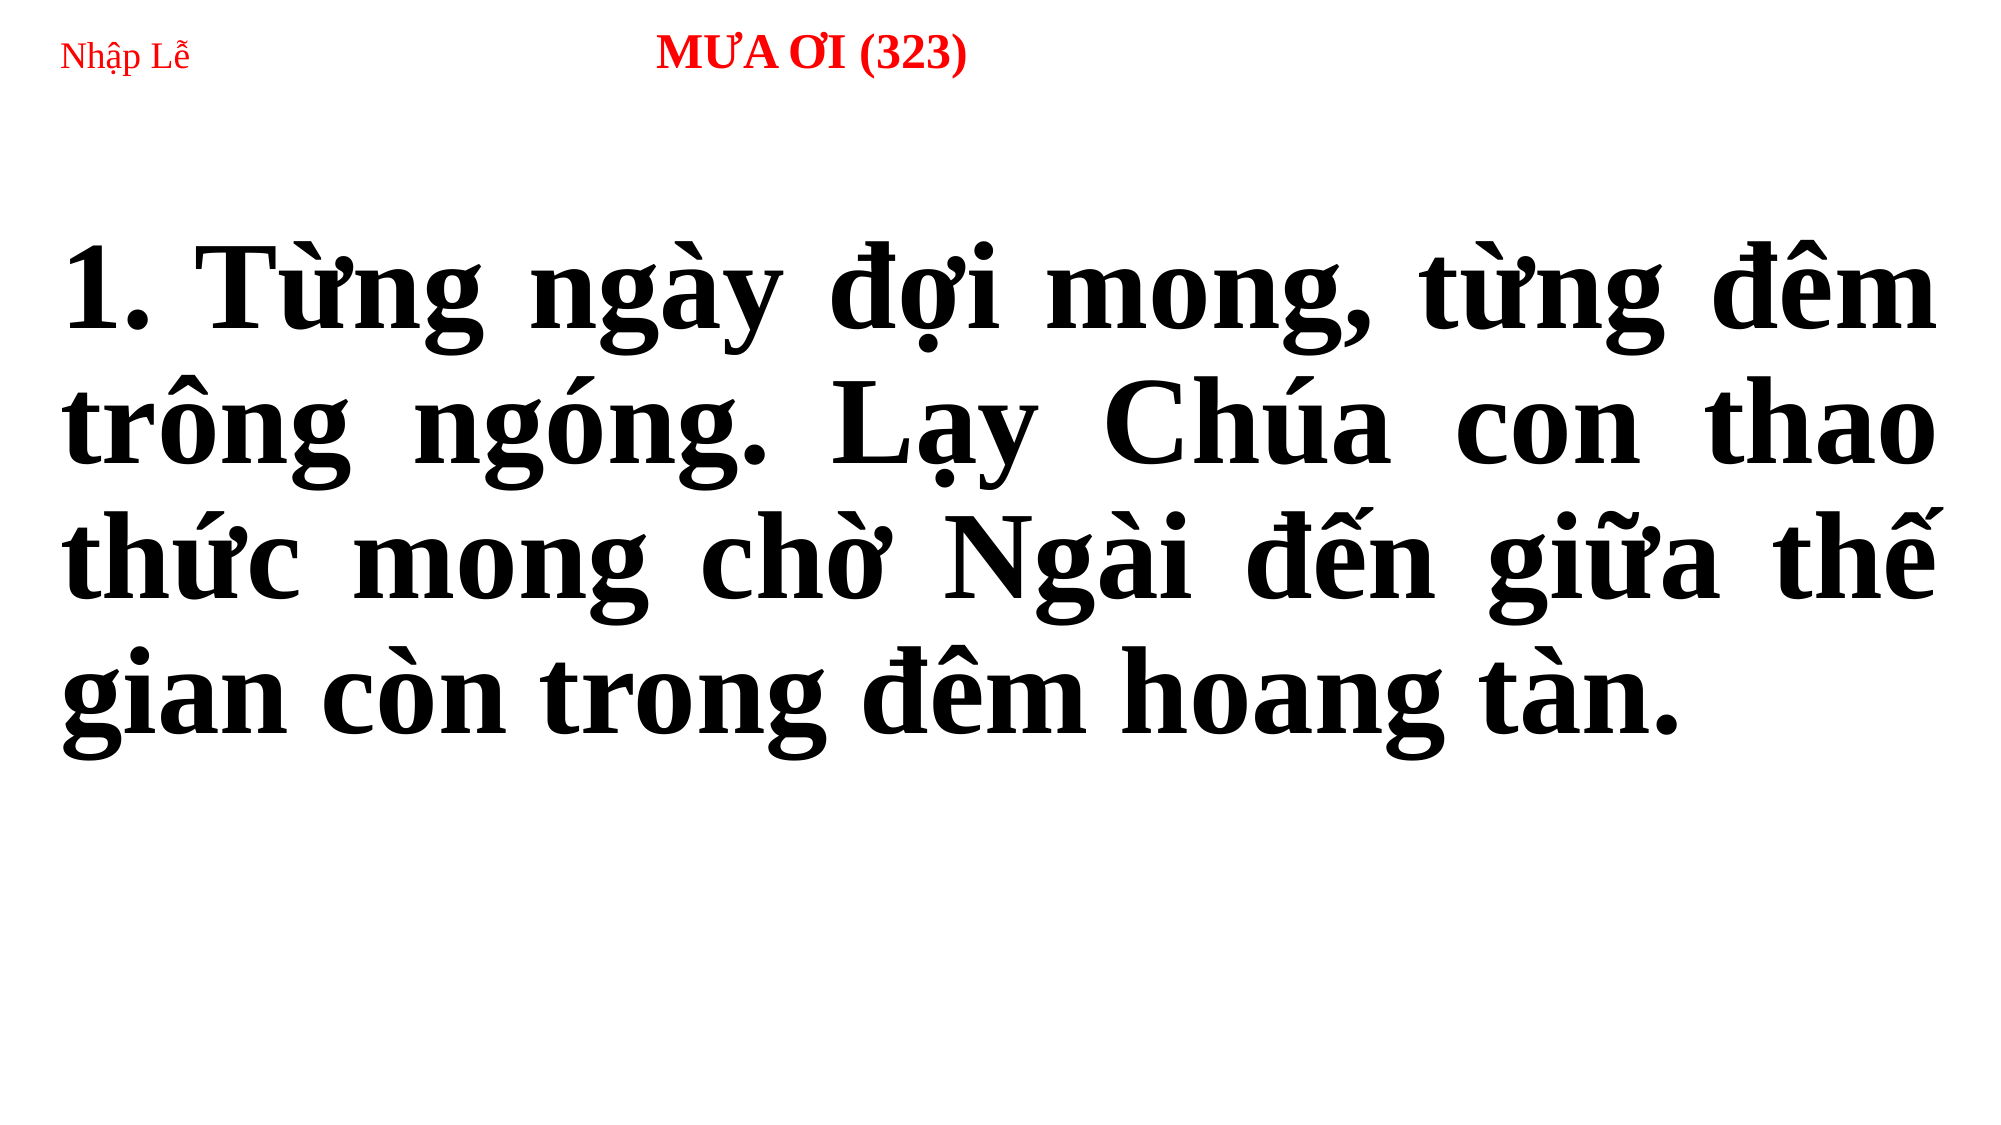

# Nhập Lễ                                                 MƯA ƠI (323)
1. Từng ngày đợi mong, từng đêm trông ngóng. Lạy Chúa con thao thức mong chờ Ngài đến giữa thế gian còn trong đêm hoang tàn.